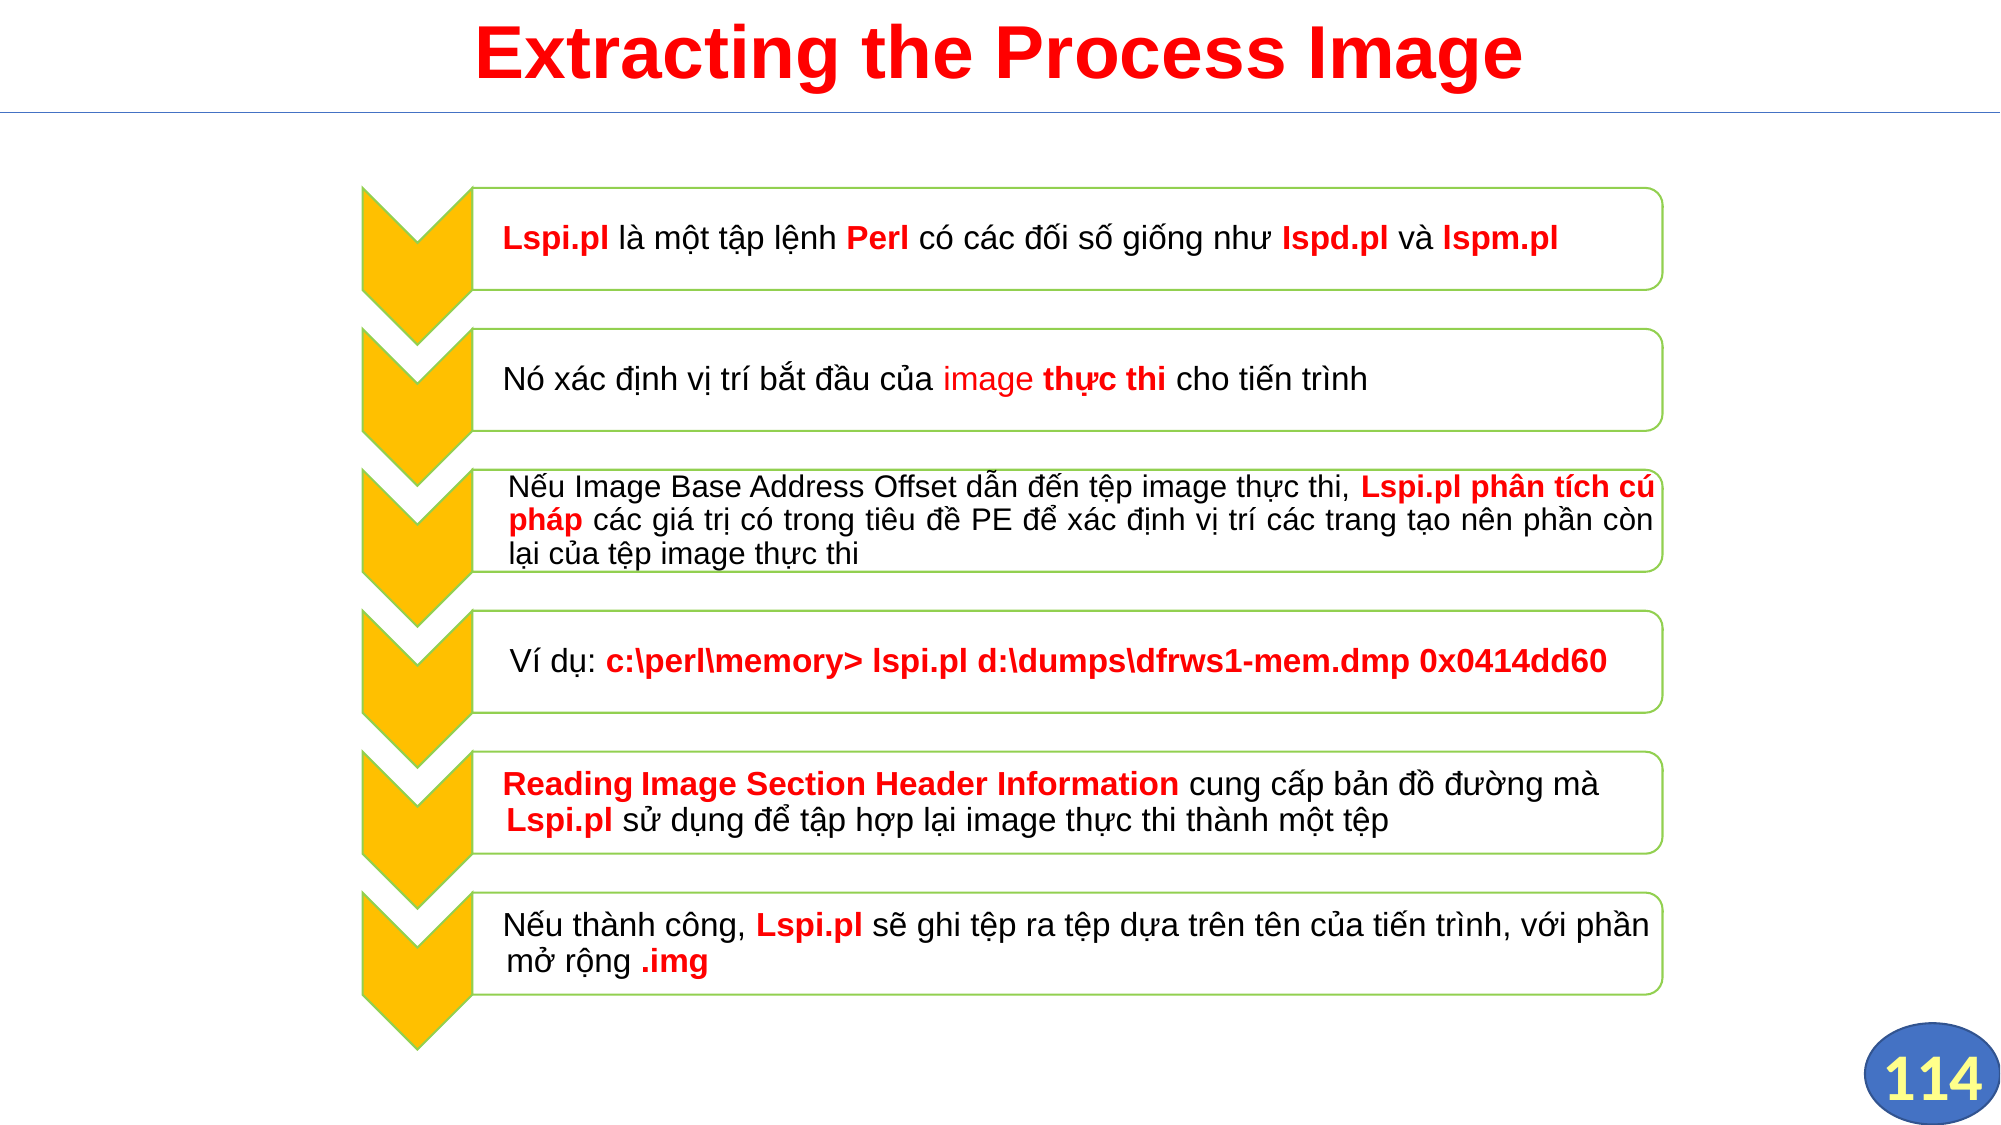

# Extracting the Process Image

  Lspi.pl là một tập lệnh Perl có các đối số giống như Ispd.pl và lspm.pl

  Nó xác định vị trí bắt đầu của image thực thi cho tiến trình

  Nếu Image Base Address Offset dẫn đến tệp image thực thi, Lspi.pl phân tích cú pháp các giá trị có trong tiêu đề PE để xác định vị trí các trang tạo nên phần còn lại của tệp image thực thi

  Ví dụ: c:\perl\memory> lspi.pl d:\dumps\dfrws1-mem.dmp 0x0414dd60

  Reading Image Section Header Information cung cấp bản đồ đường mà Lspi.pl sử dụng để tập hợp lại image thực thi thành một tệp

  Nếu thành công, Lspi.pl sẽ ghi tệp ra tệp dựa trên tên của tiến trình, với phần mở rộng .img
114